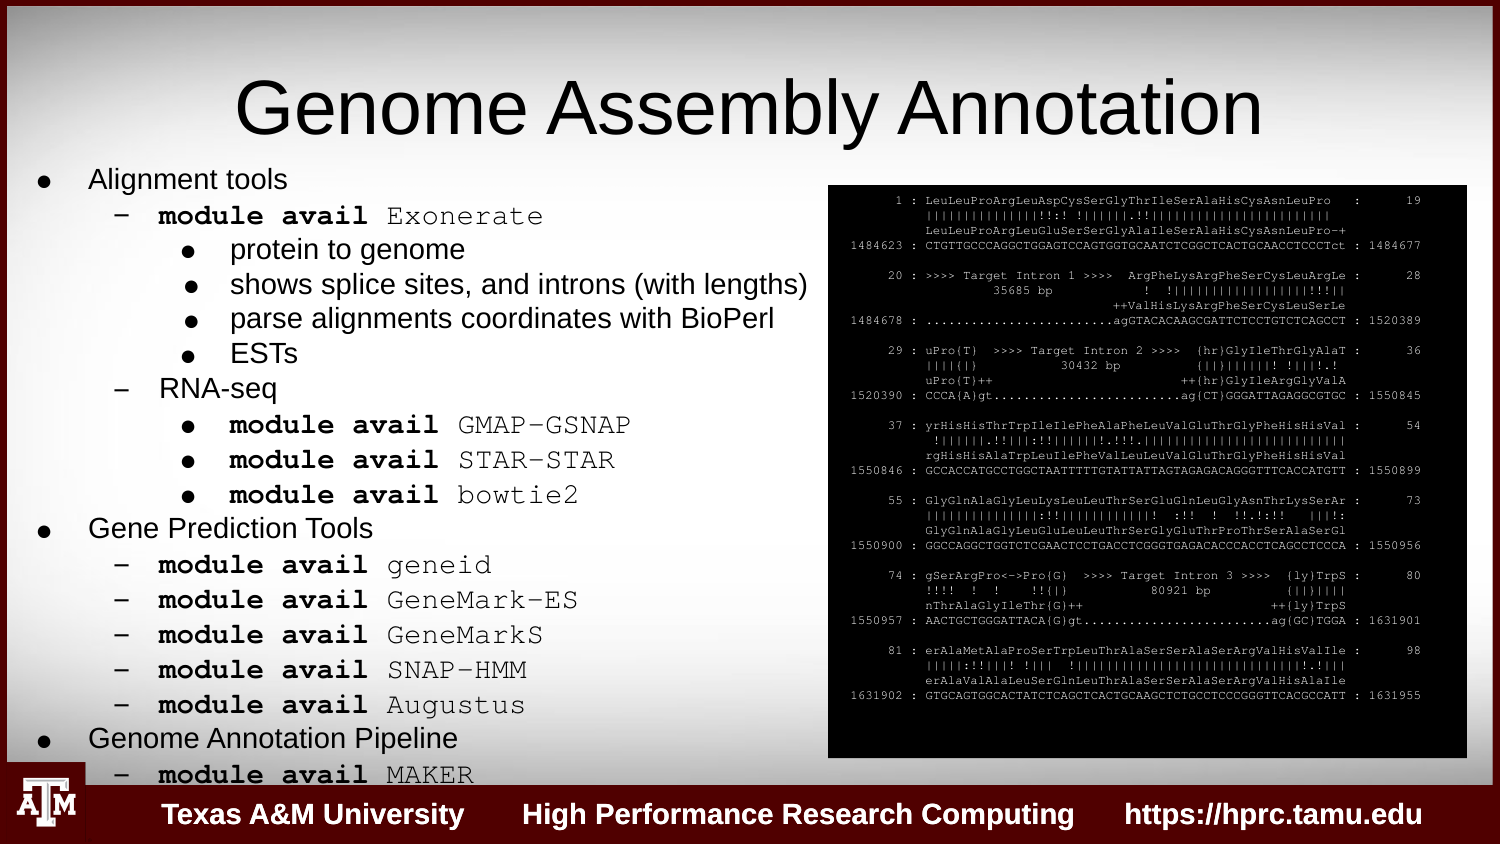

Genome Assembly Annotation
Alignment tools
module avail Exonerate
protein to genome
shows splice sites, and introns (with lengths)
parse alignments coordinates with BioPerl
ESTs
RNA-seq
module avail GMAP-GSNAP
module avail STAR-STAR
module avail bowtie2
Gene Prediction Tools
module avail geneid
module avail GeneMark-ES
module avail GeneMarkS
module avail SNAP-HMM
module avail Augustus
Genome Annotation Pipeline
module avail MAKER

       1 : LeuLeuProArgLeuAspCysSerGlyThrIleSerAlaHisCysAsnLeuPro   :      19
           |||||||||||||||!!:! !||||||.!!||||||||||||||||||||||||
           LeuLeuProArgLeuGluSerSerGlyAlaIleSerAlaHisCysAsnLeuPro-+
 1484623 : CTGTTGCCCAGGCTGGAGTCCAGTGGTGCAATCTCGGCTCACTGCAACCTCCCTct : 1484677

      20 : >>>> Target Intron 1 >>>>  ArgPheLysArgPheSerCysLeuArgLe :      28
                    35685 bp            !  !||||||||||||||||||!!!||
                                    ++ValHisLysArgPheSerCysLeuSerLe
 1484678 : .........................agGTACACAAGCGATTCTCCTGTCTCAGCCT : 1520389

      29 : uPro{T}  >>>> Target Intron 2 >>>>  {hr}GlyIleThrGlyAlaT :      36
           ||||{|}           30432 bp          {||}||||||! !|||!.!
           uPro{T}++                         ++{hr}GlyIleArgGlyValA
 1520390 : CCCA{A}gt.........................ag{CT}GGGATTAGAGGCGTGC : 1550845

      37 : yrHisHisThrTrpIleIlePheAlaPheLeuValGluThrGlyPheHisHisVal :      54
            !||||||.!!|||:!!||||||!.!!!.|||||||||||||||||||||||||||
           rgHisHisAlaTrpLeuIlePheValLeuLeuValGluThrGlyPheHisHisVal
 1550846 : GCCACCATGCCTGGCTAATTTTTGTATTATTAGTAGAGACAGGGTTTCACCATGTT : 1550899

      55 : GlyGlnAlaGlyLeuLysLeuLeuThrSerGluGlnLeuGlyAsnThrLysSerAr :      73
           |||||||||||||||:!!||||||||||||!  :!!  !  !!.!:!!   |||!:
           GlyGlnAlaGlyLeuGluLeuLeuThrSerGlyGluThrProThrSerAlaSerGl
 1550900 : GGCCAGGCTGGTCTCGAACTCCTGACCTCGGGTGAGACACCCACCTCAGCCTCCCA : 1550956

      74 : gSerArgPro<->Pro{G}  >>>> Target Intron 3 >>>>  {ly}TrpS :      80
           !!!!  !  !    !!{|}           80921 bp          {||}||||
           nThrAlaGlyIleThr{G}++                         ++{ly}TrpS
 1550957 : AACTGCTGGGATTACA{G}gt.........................ag{GC}TGGA : 1631901

      81 : erAlaMetAlaProSerTrpLeuThrAlaSerSerAlaSerArgValHisValIle :      98
           |||||:!!|||! !|||  !||||||||||||||||||||||||||||||!.!|||
           erAlaValAlaLeuSerGlnLeuThrAlaSerSerAlaSerArgValHisAlaIle
 1631902 : GTGCAGTGGCACTATCTCAGCTCACTGCAAGCTCTGCCTCCCGGGTTCACGCCATT : 1631955